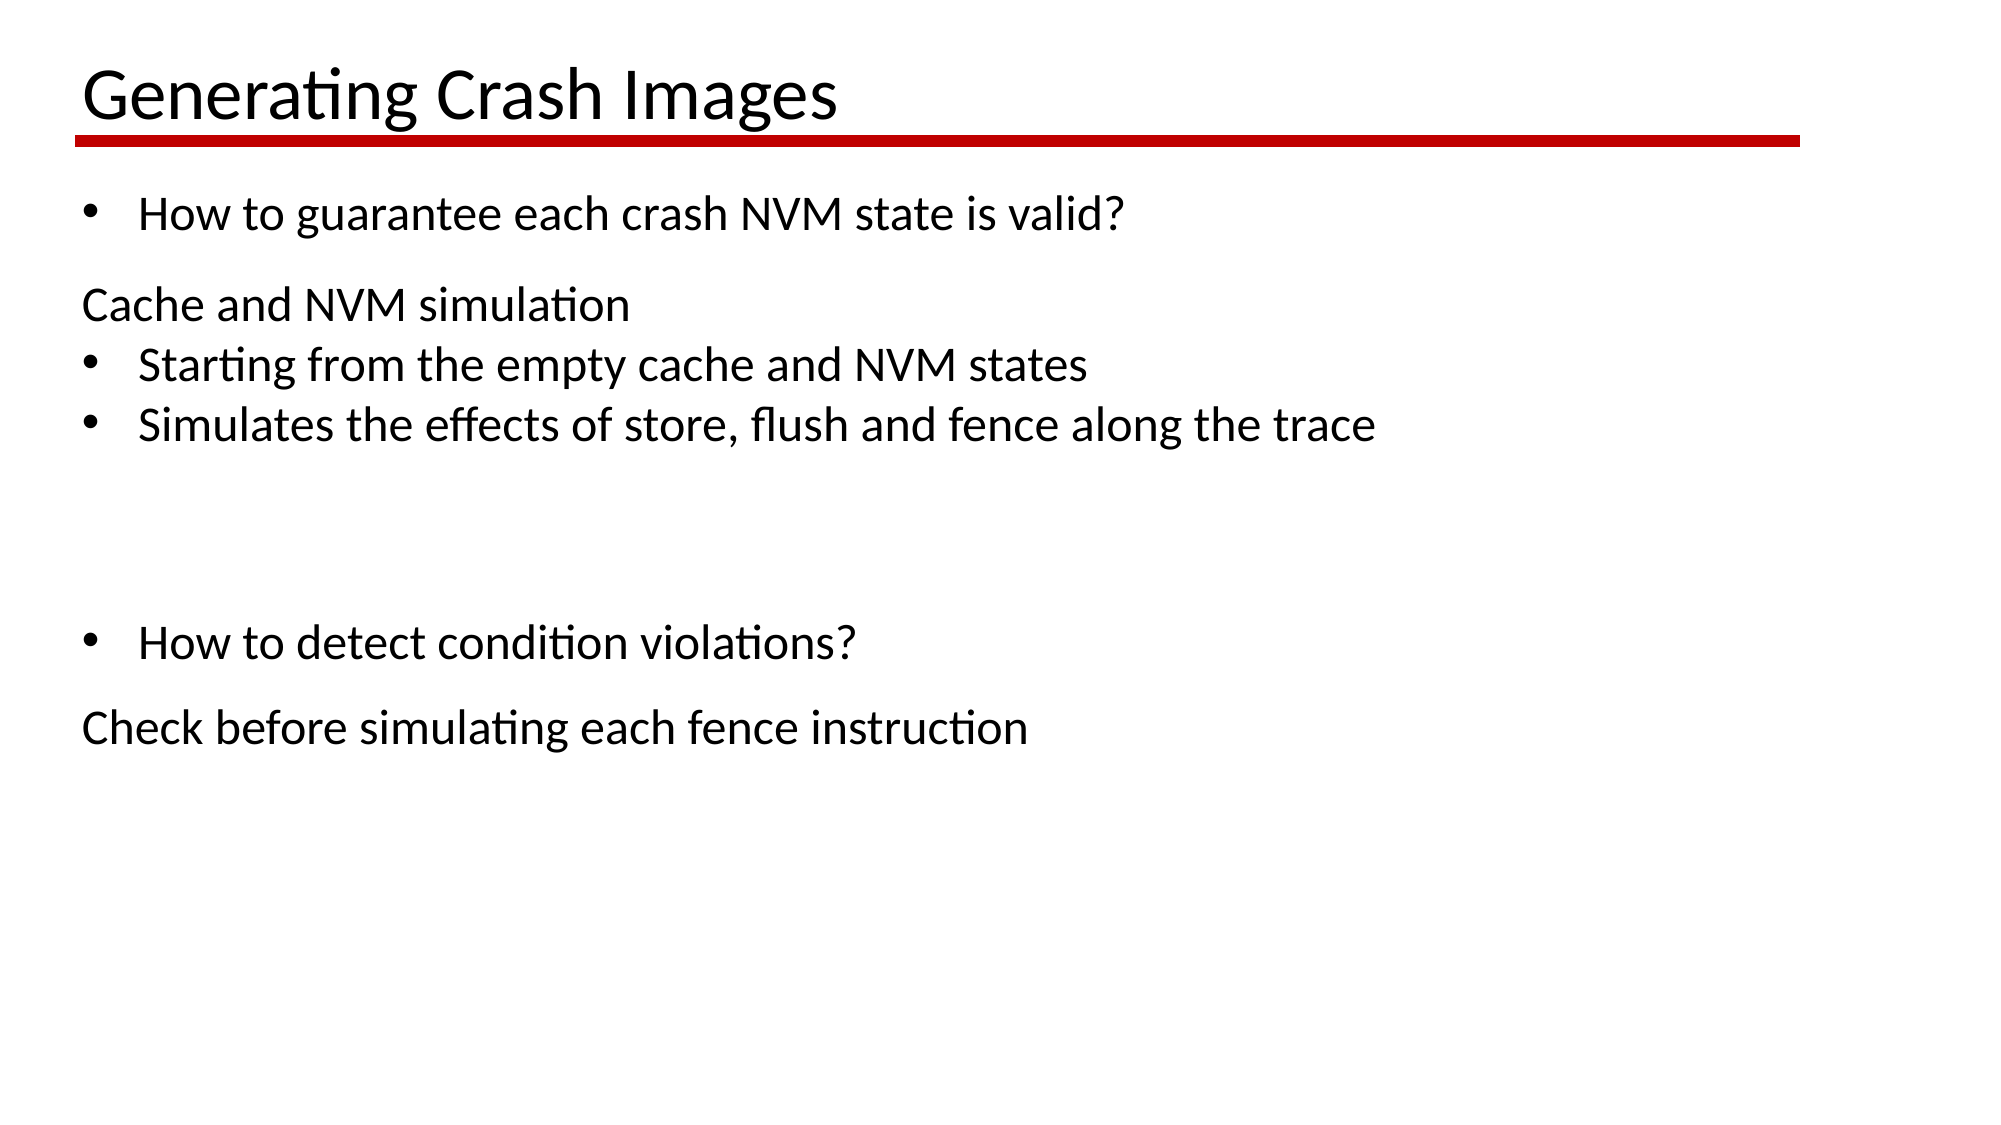

Generating Crash Images
How to guarantee each crash NVM state is valid?
Cache and NVM simulation
Starting from the empty cache and NVM states
Simulates the effects of store, flush and fence along the trace
How to detect condition violations?
Check before simulating each fence instruction